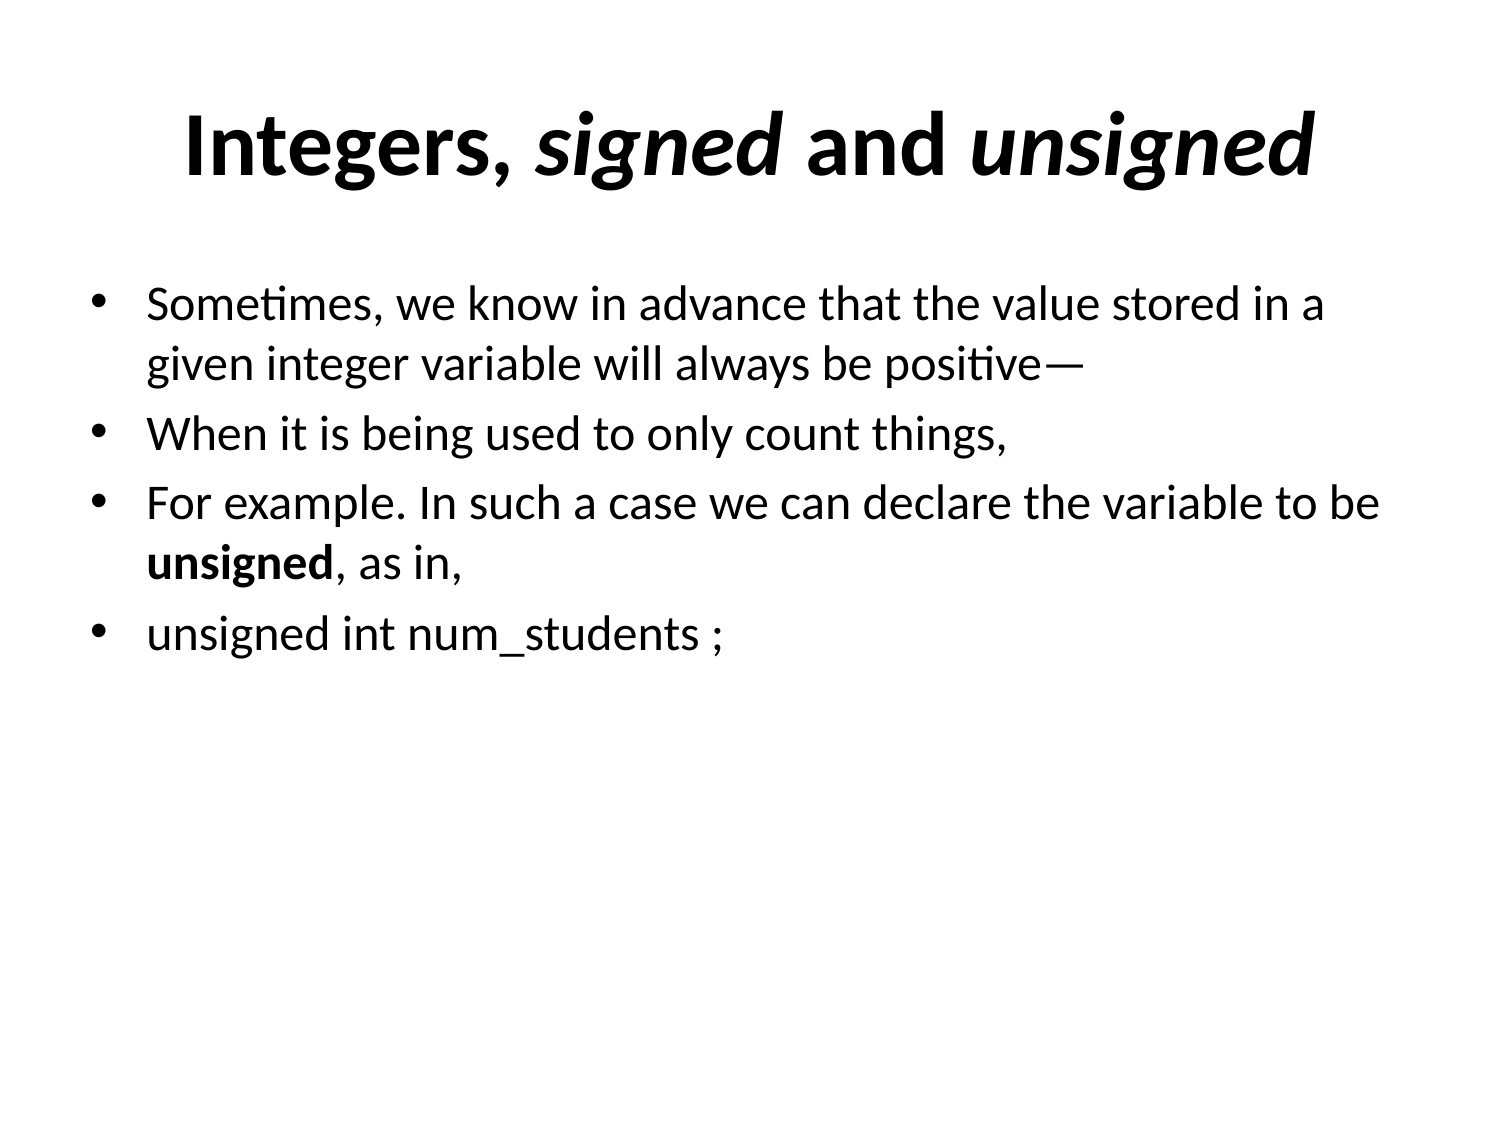

# Integers, signed and unsigned
Sometimes, we know in advance that the value stored in a given integer variable will always be positive—
When it is being used to only count things,
For example. In such a case we can declare the variable to be unsigned, as in,
unsigned int num_students ;